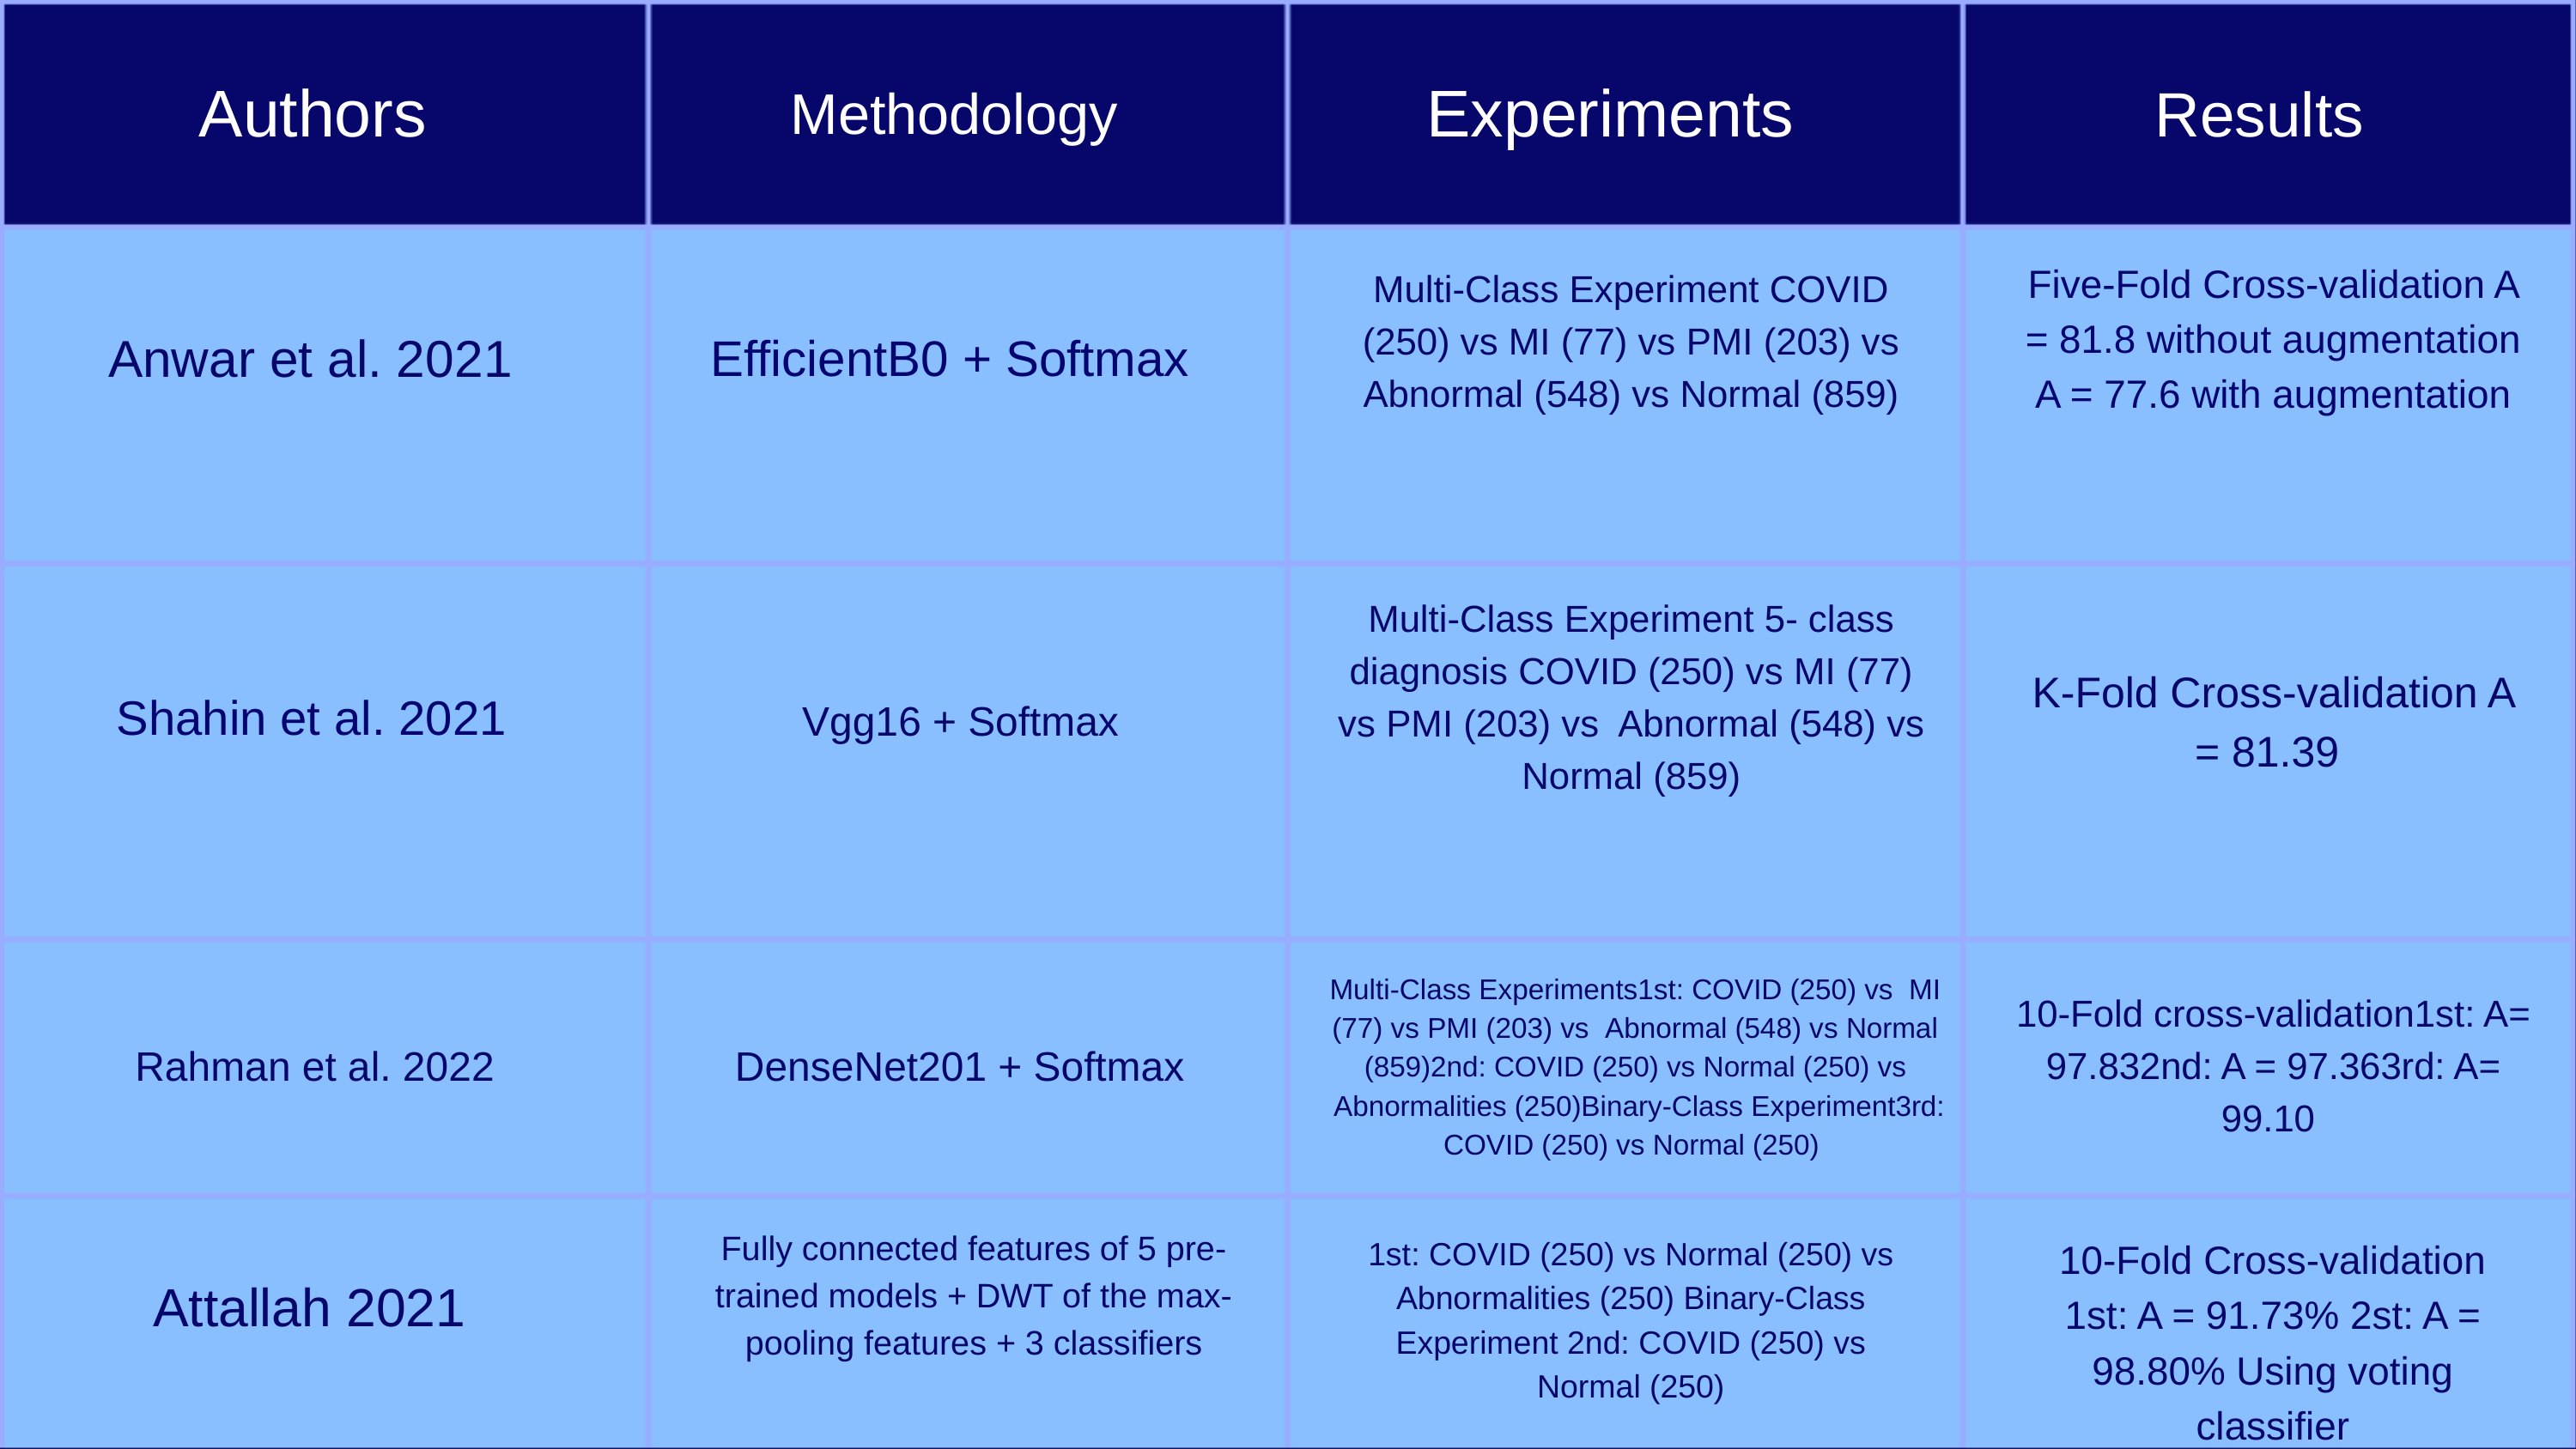

Authors
Experiments
Results
Methodology
Five-Fold Cross-validation A = 81.8 without augmentation A = 77.6 with augmentation
Multi-Class Experiment COVID (250) vs MI (77) vs PMI (203) vs Abnormal (548) vs Normal (859)
Anwar et al. 2021
EfficientB0 + Softmax
Multi-Class Experiment 5- class diagnosis COVID (250) vs MI (77) vs PMI (203) vs  Abnormal (548) vs Normal (859)
K-Fold Cross-validation A = 81.39
Shahin et al. 2021
Vgg16 + Softmax
Multi-Class Experiments1st: COVID (250) vs  MI (77) vs PMI (203) vs  Abnormal (548) vs Normal (859)2nd: COVID (250) vs Normal (250) vs  Abnormalities (250)Binary-Class Experiment3rd: COVID (250) vs Normal (250)
10-Fold cross-validation1st: A= 97.832nd: A = 97.363rd: A=
Rahman et al. 2022
DenseNet201 + Softmax
99.10
Fully connected features of 5 pre- trained models + DWT of the max- pooling features + 3 classifiers
10-Fold Cross-validation 1st: A = 91.73% 2st: A = 98.80% Using voting classifier
1st: COVID (250) vs Normal (250) vs Abnormalities (250) Binary-Class Experiment 2nd: COVID (250) vs Normal (250)
Attallah 2021